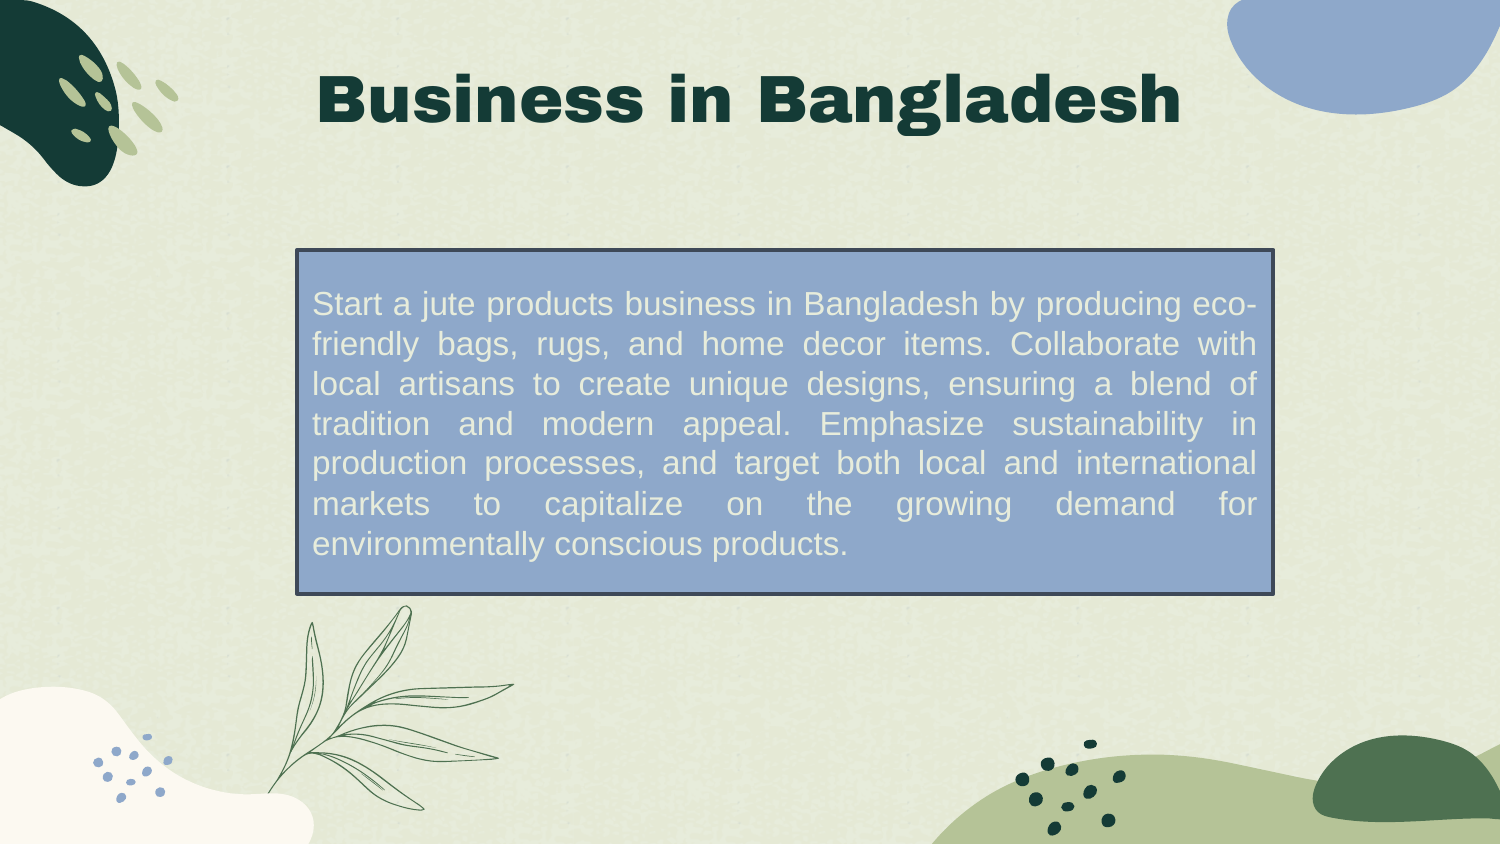

Business in Bangladesh
Start a jute products business in Bangladesh by producing eco-friendly bags, rugs, and home decor items. Collaborate with local artisans to create unique designs, ensuring a blend of tradition and modern appeal. Emphasize sustainability in production processes, and target both local and international markets to capitalize on the growing demand for environmentally conscious products.